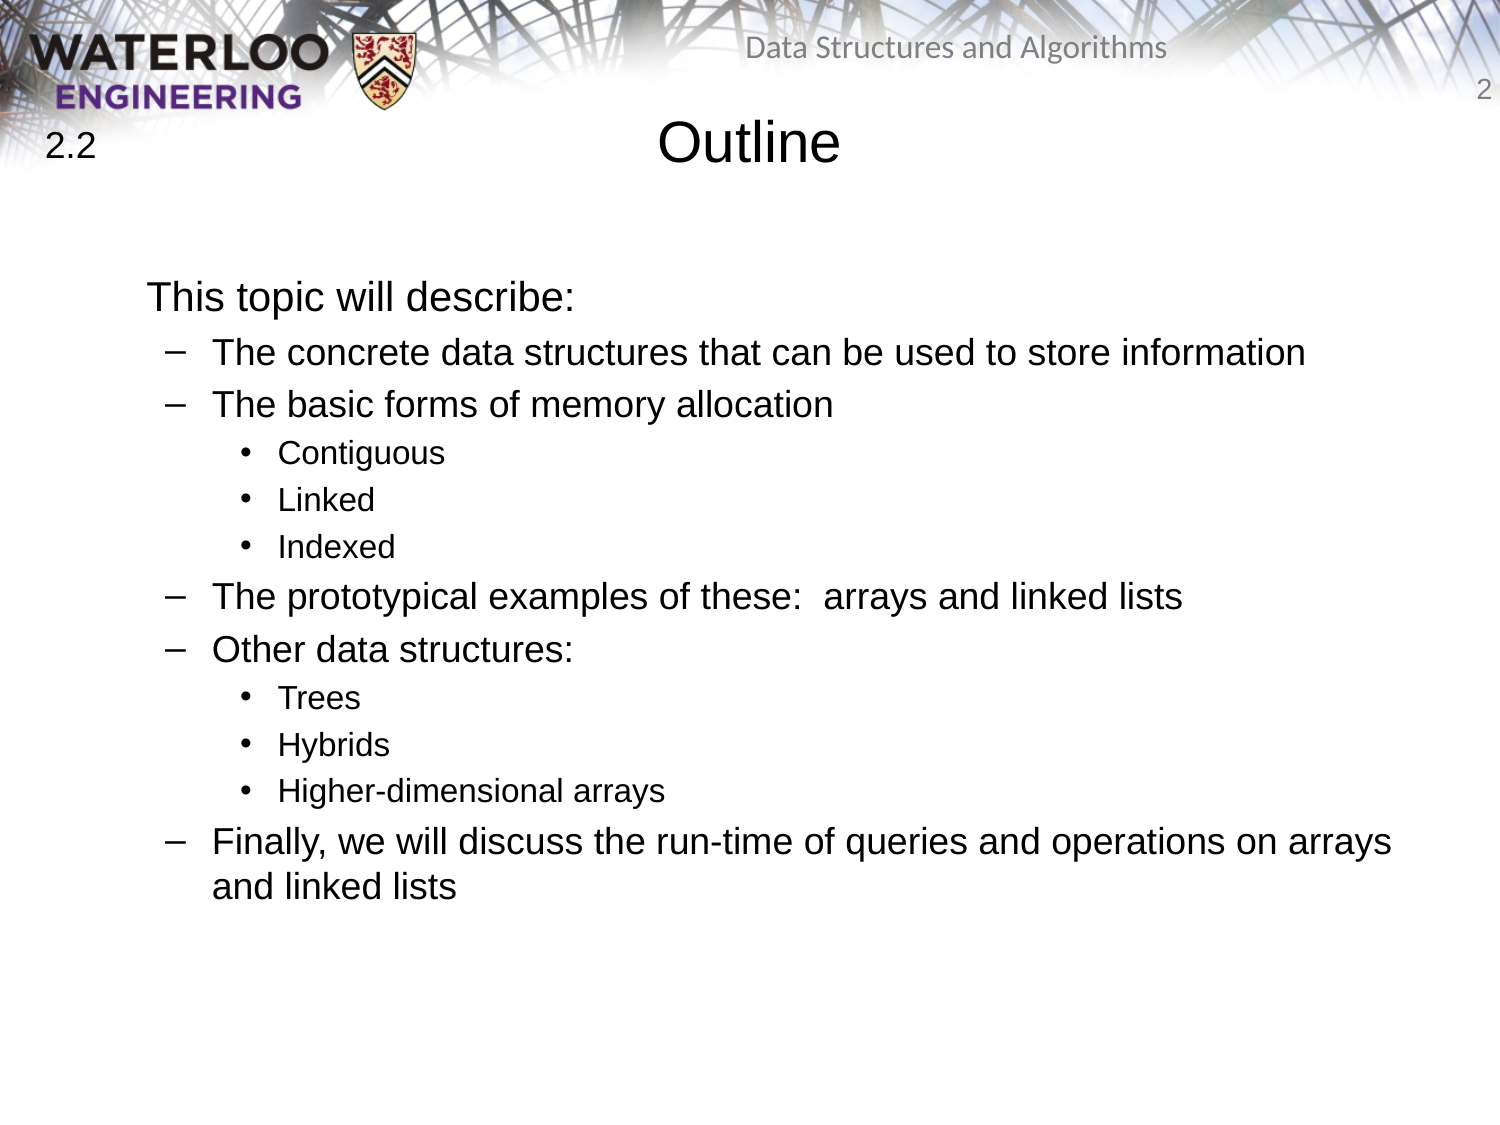

# Outline
2.2
	This topic will describe:
The concrete data structures that can be used to store information
The basic forms of memory allocation
Contiguous
Linked
Indexed
The prototypical examples of these:  arrays and linked lists
Other data structures:
Trees
Hybrids
Higher-dimensional arrays
Finally, we will discuss the run-time of queries and operations on arrays and linked lists